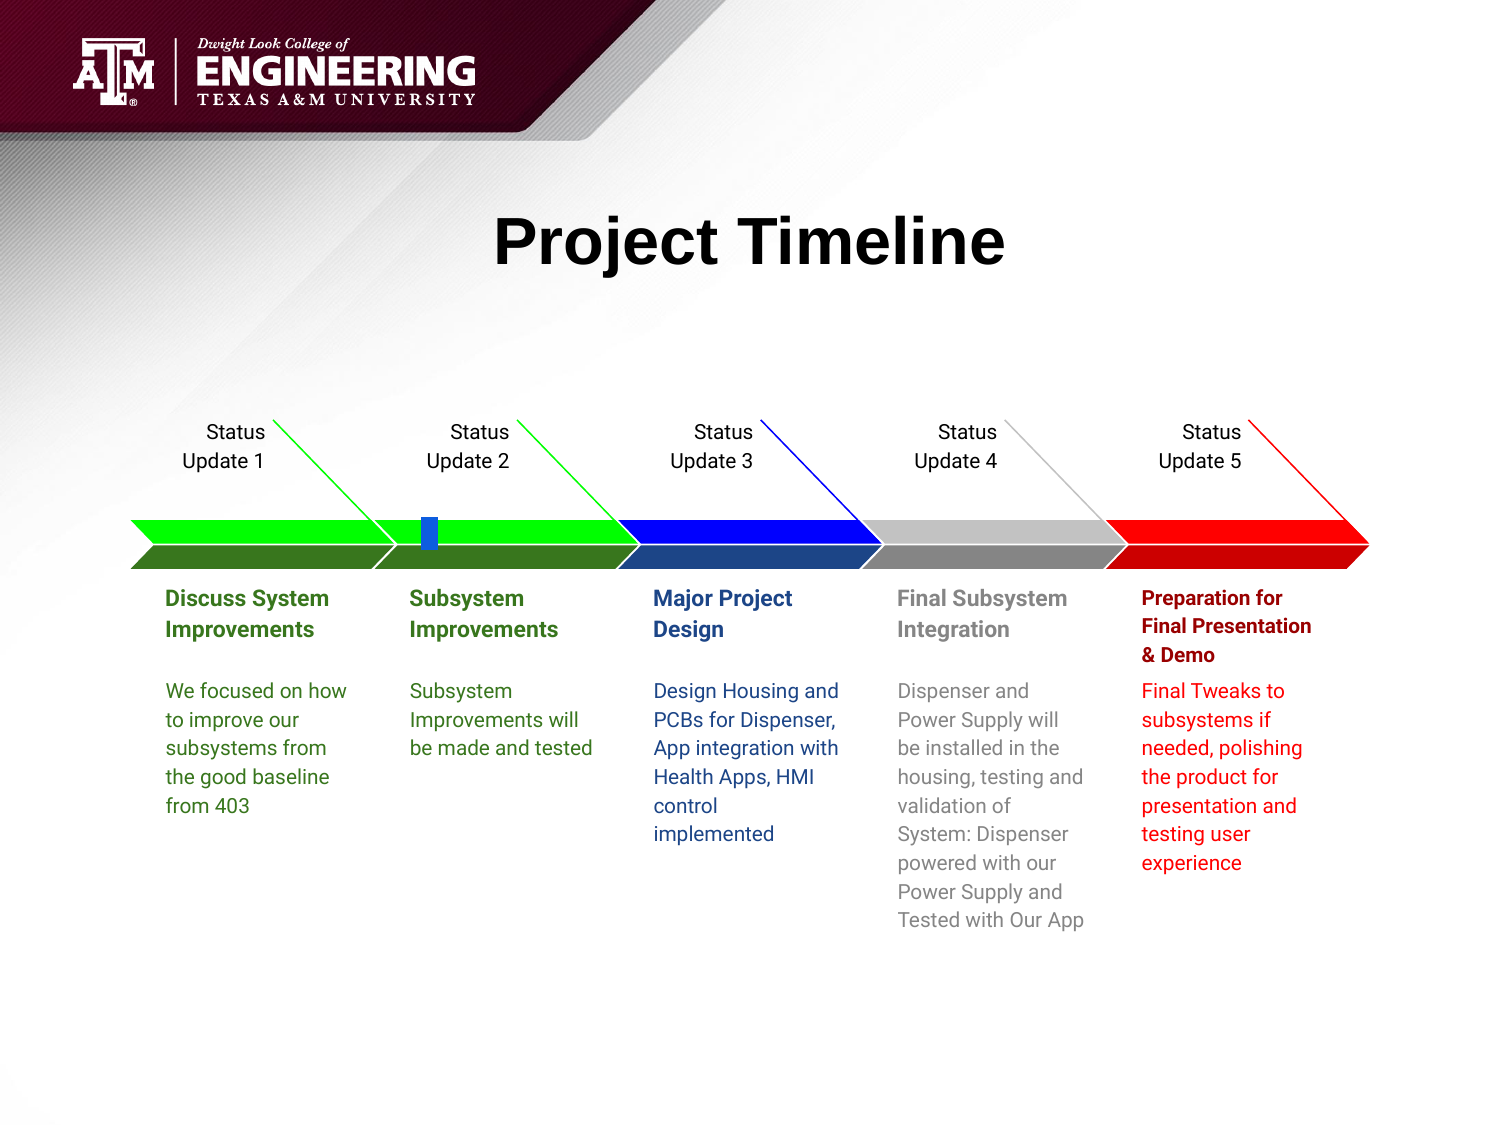

# Project Timeline
Status Update 1

Discuss System Improvements
We focused on how to improve our subsystems from the good baseline from 403
Status Update 2

Subsystem Improvements
Subsystem Improvements will be made and tested
Status Update 3

Major Project Design
Design Housing and PCBs for Dispenser, App integration with Health Apps, HMI control implemented
Status Update 4

Final Subsystem Integration
Dispenser and Power Supply will be installed in the housing, testing and validation of System: Dispenser powered with our Power Supply and Tested with Our App
Status Update 5

Preparation for Final Presentation & Demo
Final Tweaks to subsystems if needed, polishing the product for presentation and testing user experience